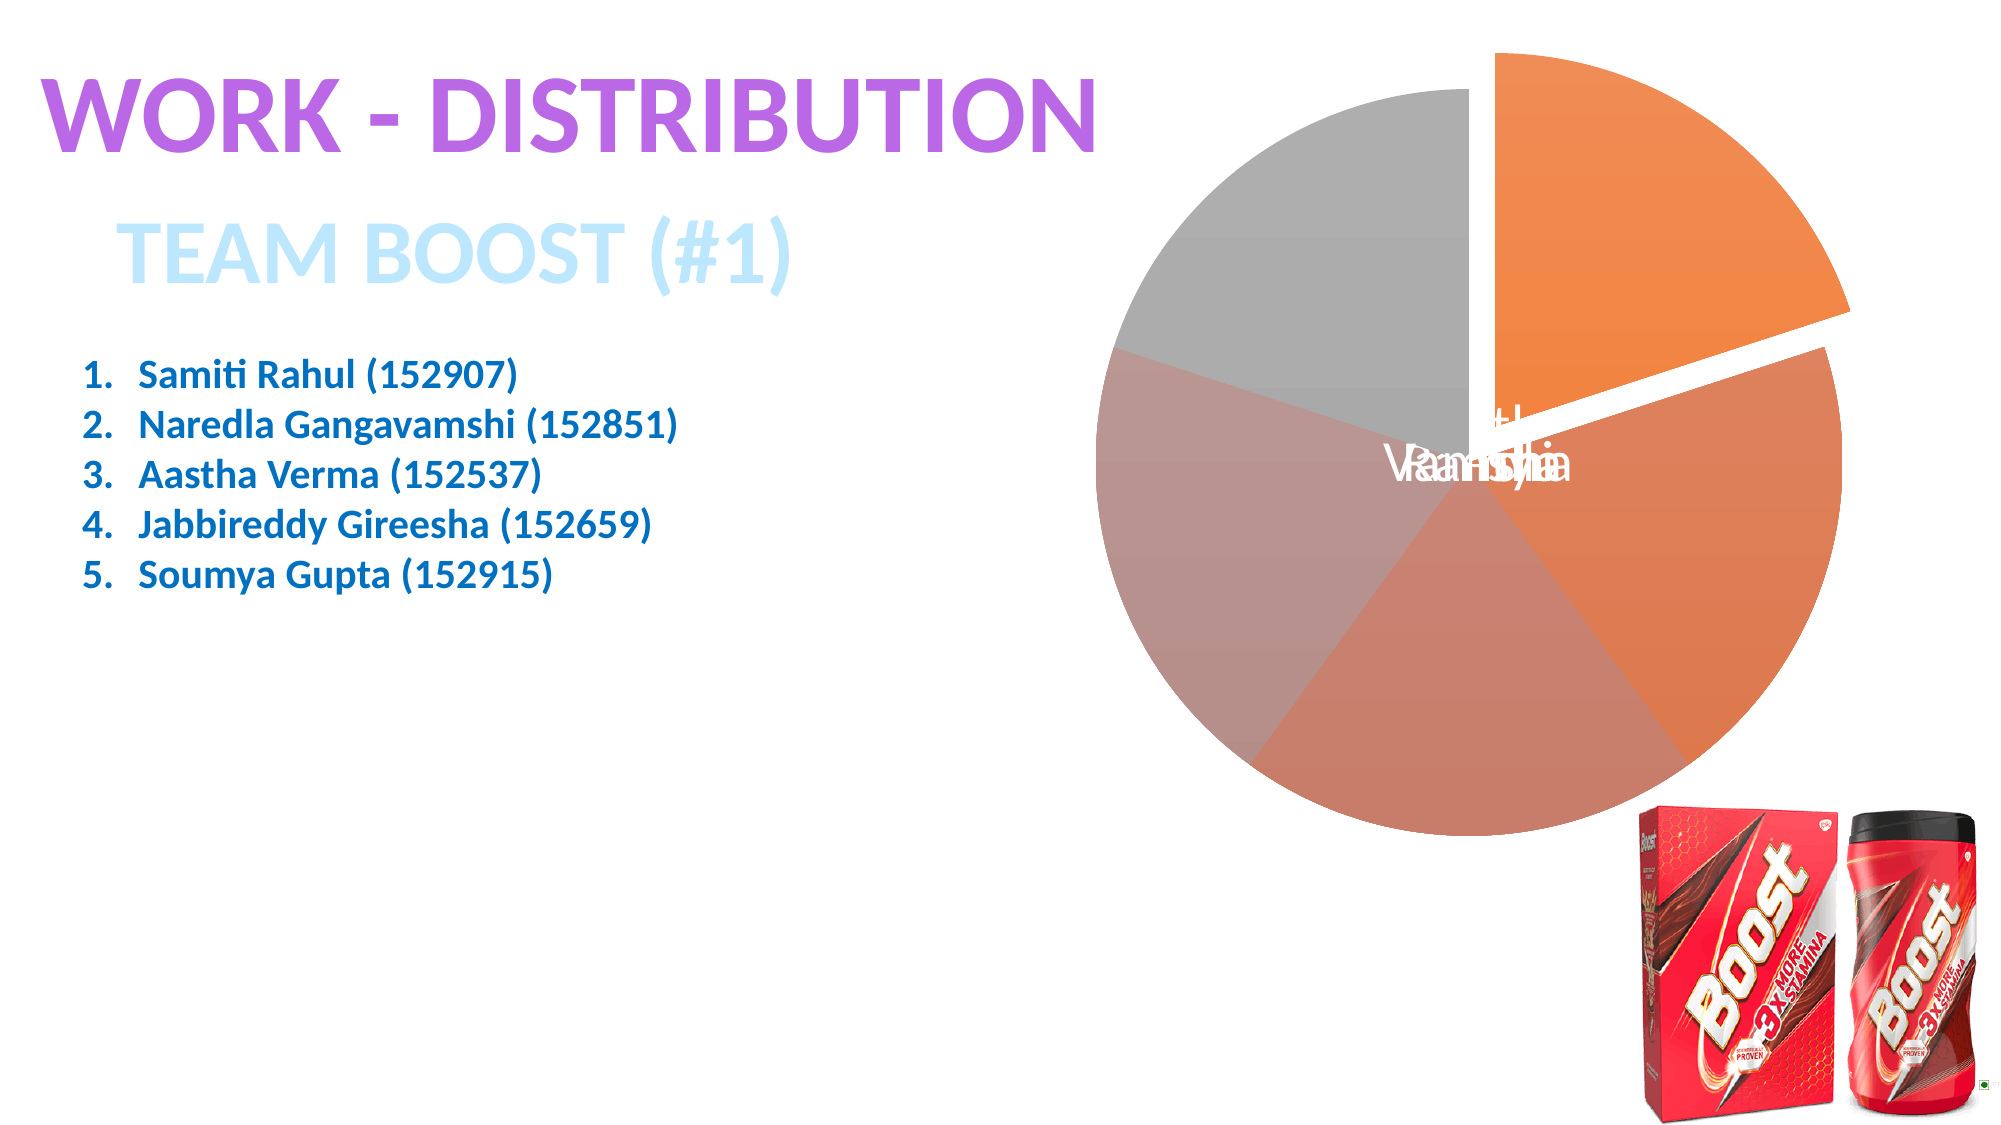

Samiti Rahul (152907)
Naredla Gangavamshi (152851)
Aastha Verma (152537)
Jabbireddy Gireesha (152659)
Soumya Gupta (152915)